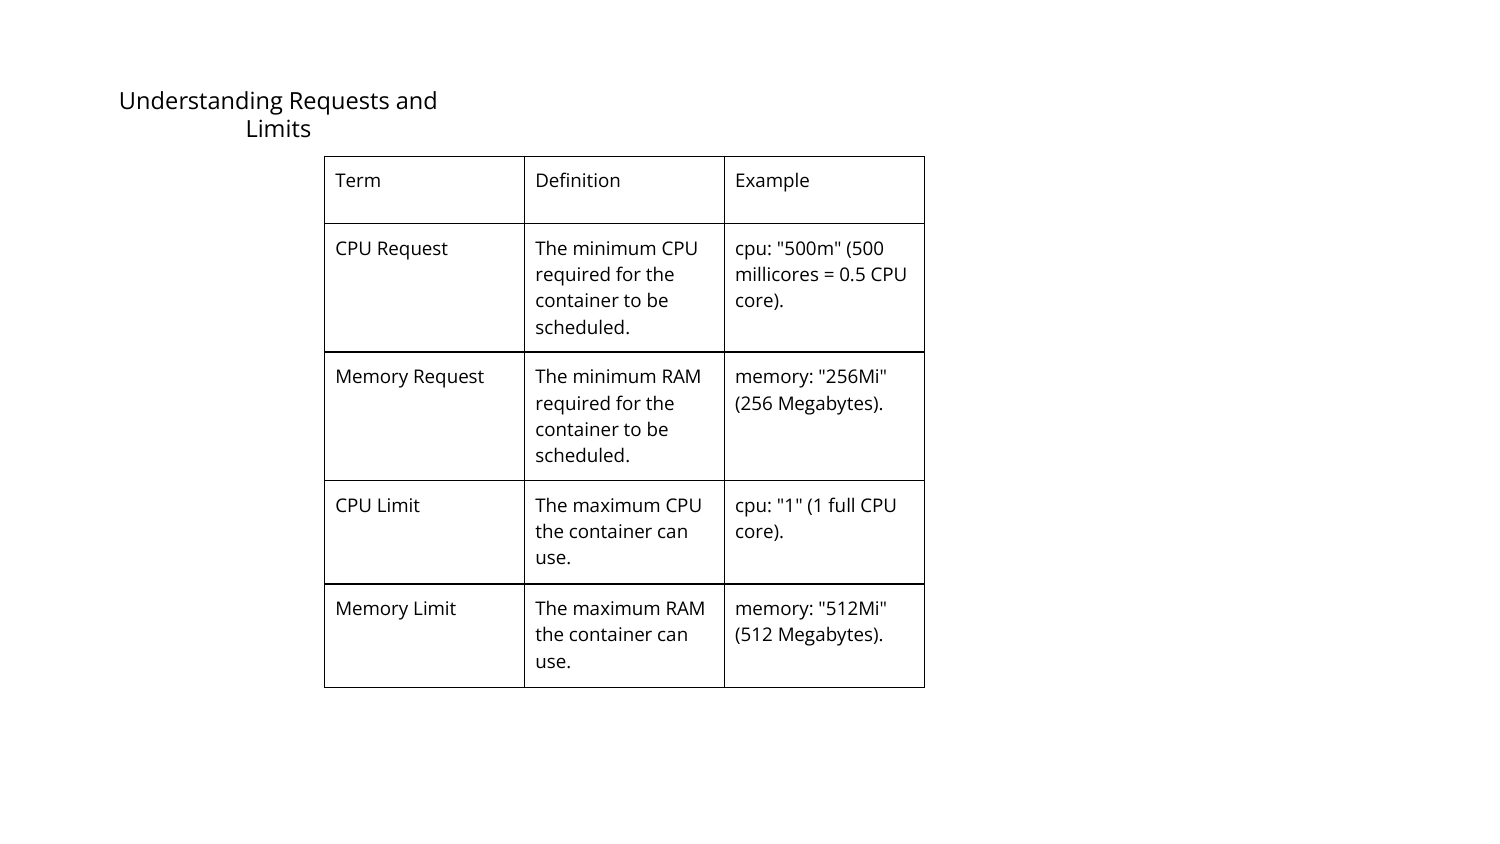

Understanding Requests and Limits
| Term | Definition | Example |
| --- | --- | --- |
| CPU Request | The minimum CPU required for the container to be scheduled. | cpu: "500m" (500 millicores = 0.5 CPU core). |
| Memory Request | The minimum RAM required for the container to be scheduled. | memory: "256Mi" (256 Megabytes). |
| CPU Limit | The maximum CPU the container can use. | cpu: "1" (1 full CPU core). |
| Memory Limit | The maximum RAM the container can use. | memory: "512Mi" (512 Megabytes). |